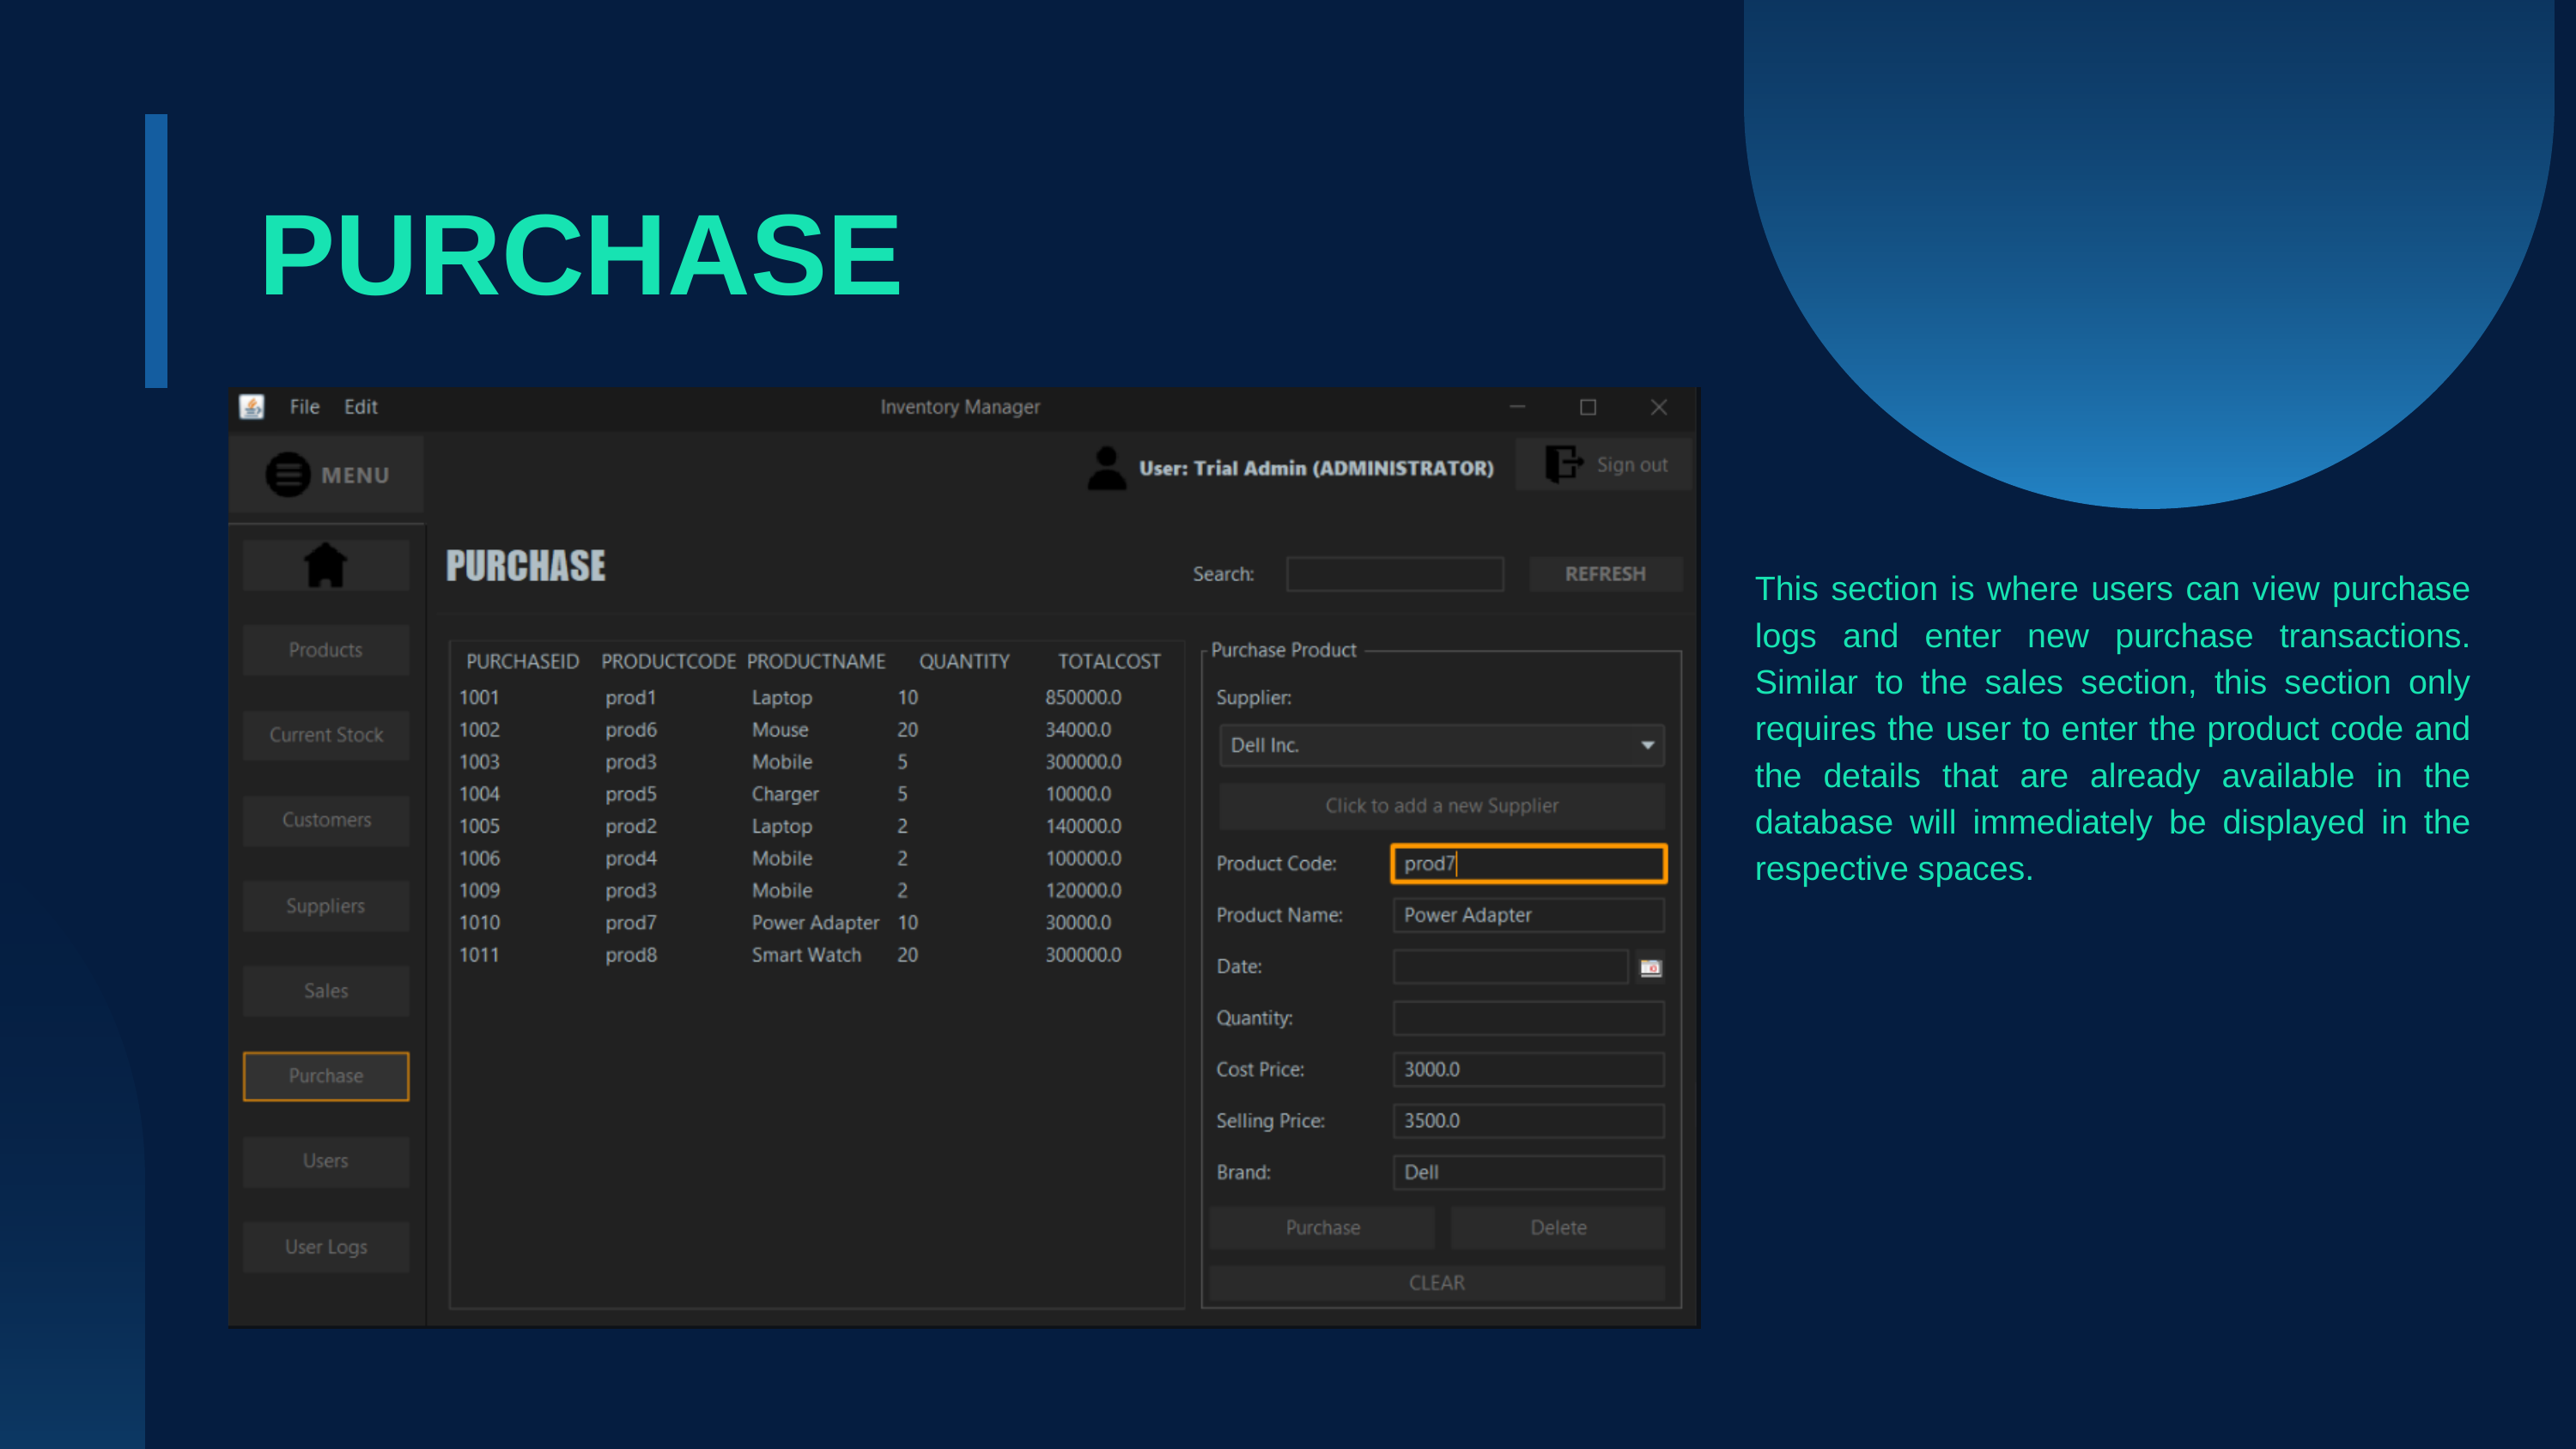

PURCHASE

This section is where users can view purchase logs and enter new purchase transactions. Similar to the sales section, this section only requires the user to enter the product code and the details that are already available in the database will immediately be displayed in the respective spaces.